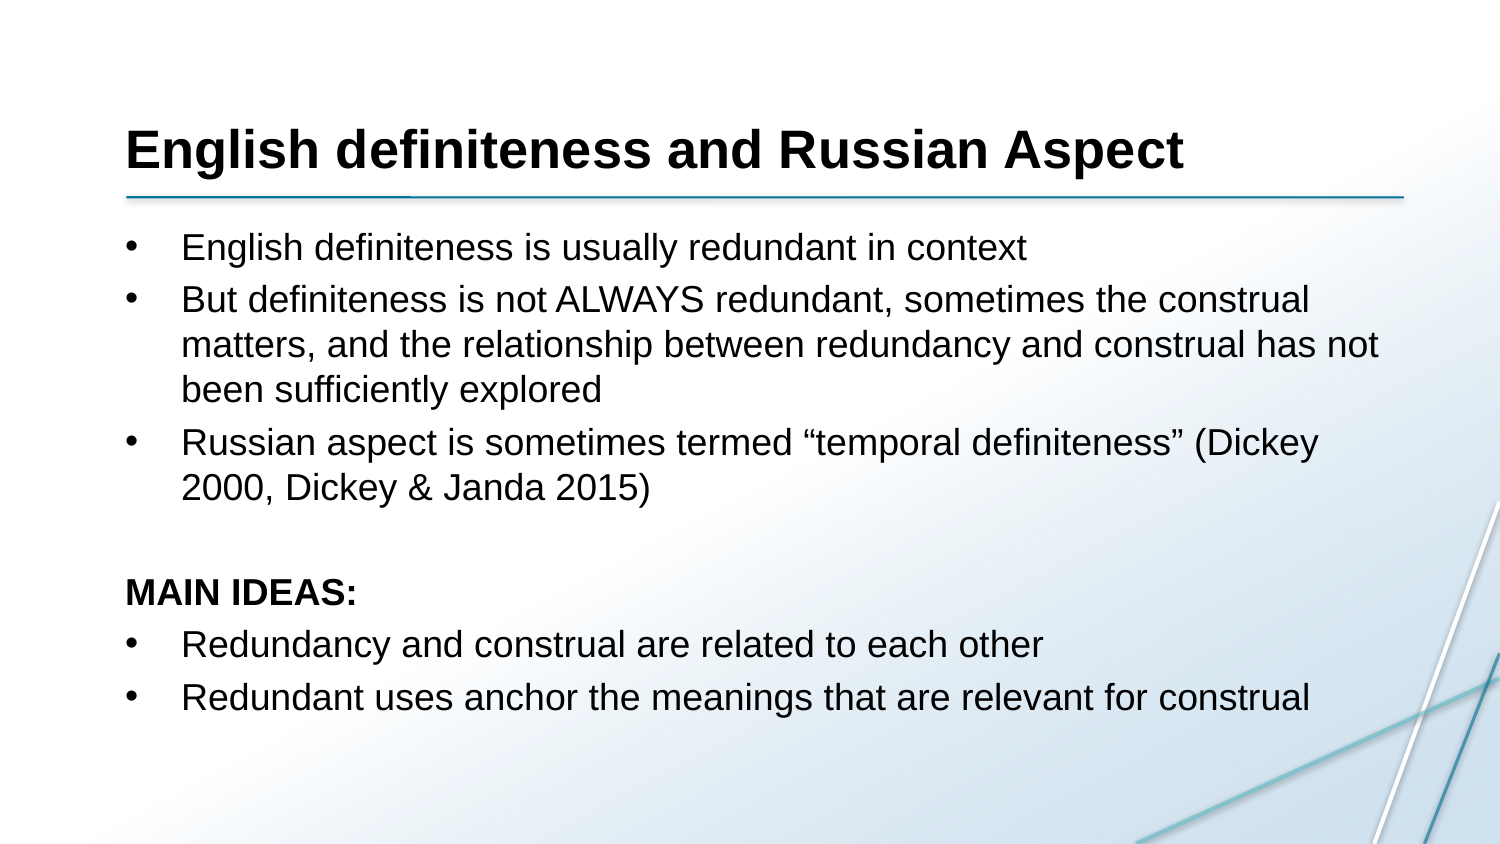

# English definiteness and Russian Aspect
English definiteness is usually redundant in context
But definiteness is not ALWAYS redundant, sometimes the construal matters, and the relationship between redundancy and construal has not been sufficiently explored
Russian aspect is sometimes termed “temporal definiteness” (Dickey 2000, Dickey & Janda 2015)

MAIN IDEAS:
Redundancy and construal are related to each other
Redundant uses anchor the meanings that are relevant for construal